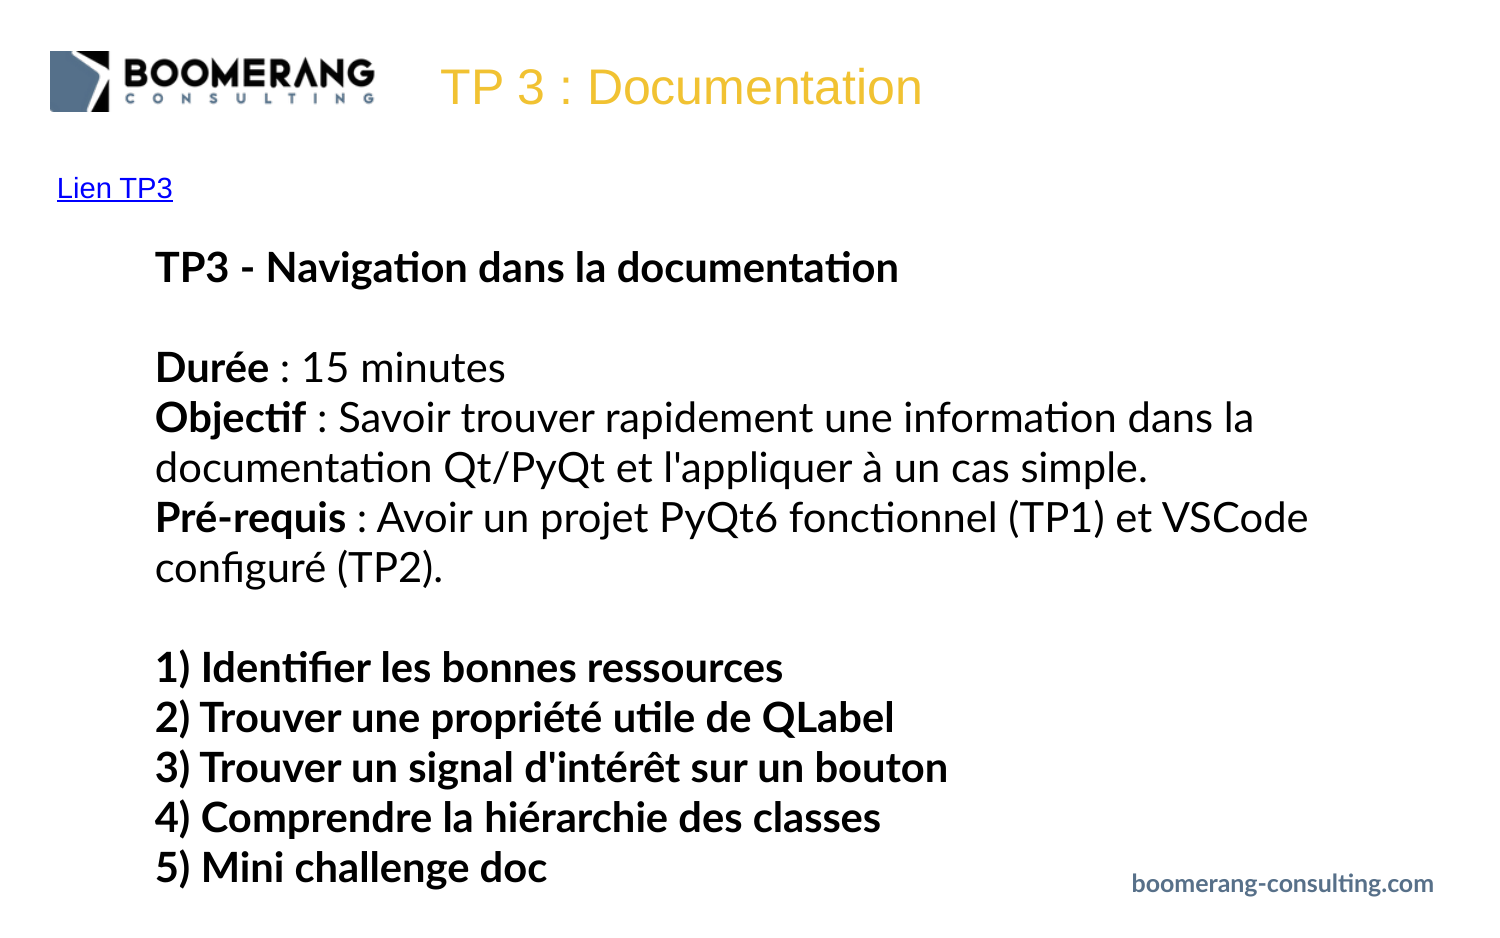

# TP 3 : Documentation
Lien TP3
TP3 - Navigation dans la documentation
Durée : 15 minutes
Objectif : Savoir trouver rapidement une information dans la documentation Qt/PyQt et l'appliquer à un cas simple.
Pré-requis : Avoir un projet PyQt6 fonctionnel (TP1) et VSCode configuré (TP2).
1) Identifier les bonnes ressources
2) Trouver une propriété utile de QLabel
3) Trouver un signal d'intérêt sur un bouton
4) Comprendre la hiérarchie des classes
5) Mini challenge doc